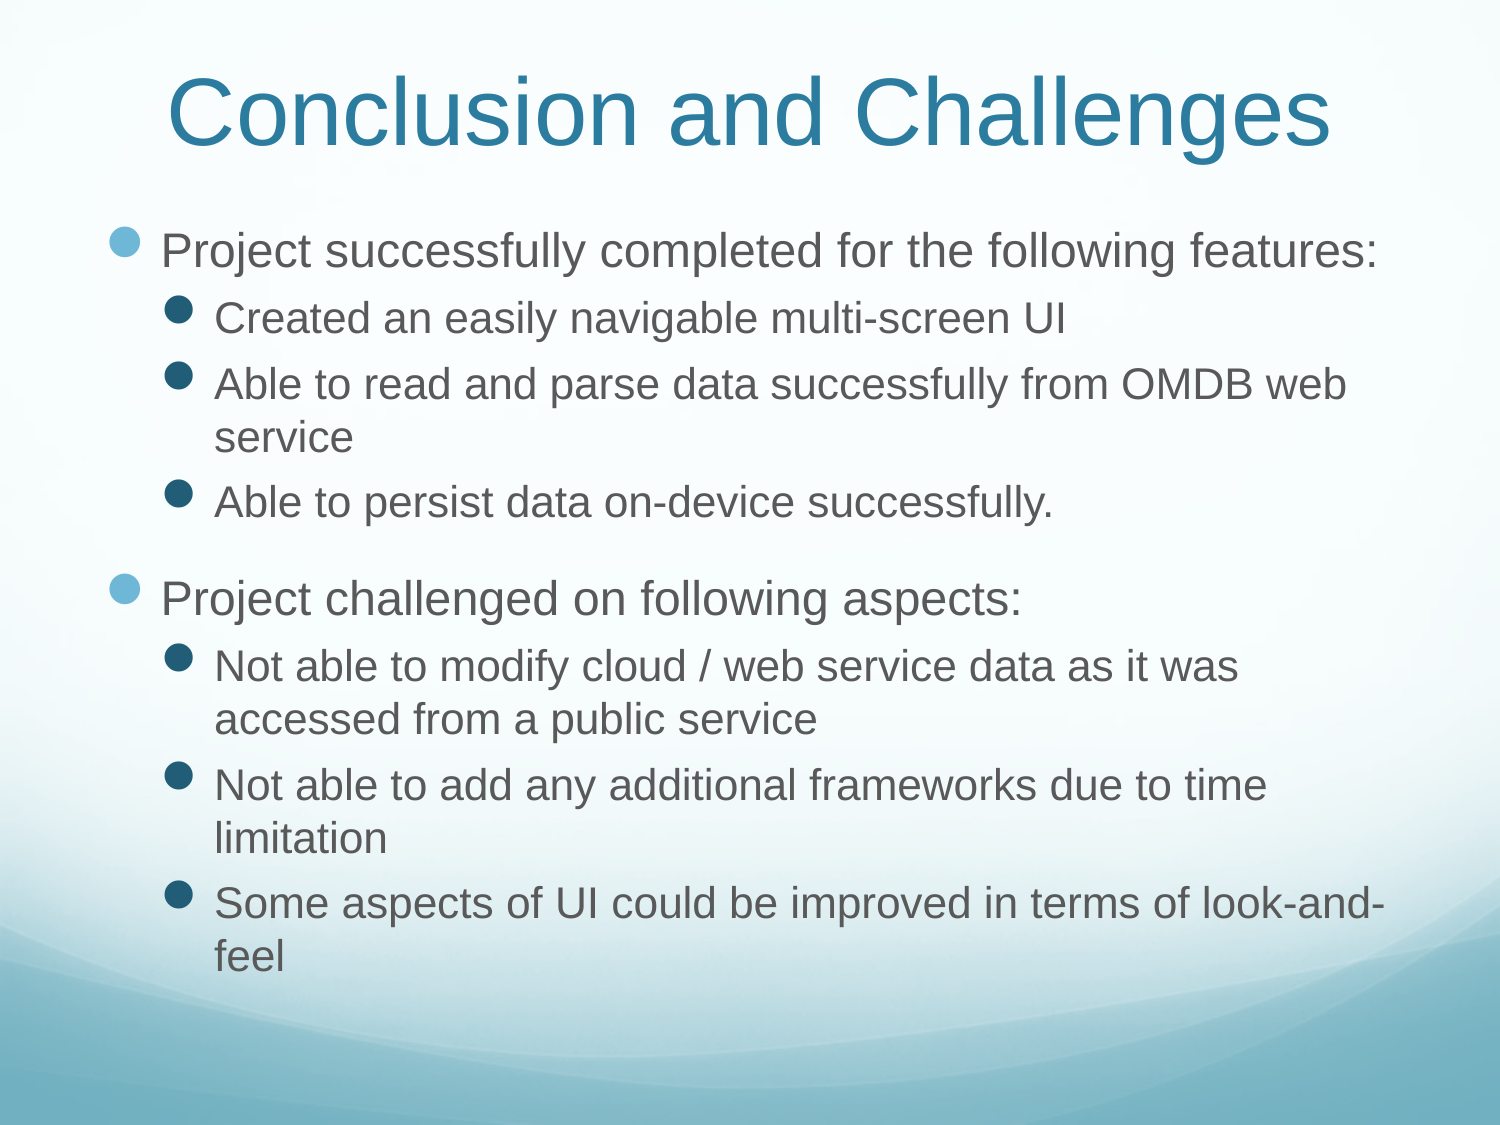

# Conclusion and Challenges
Project successfully completed for the following features:
Created an easily navigable multi-screen UI
Able to read and parse data successfully from OMDB web service
Able to persist data on-device successfully.
Project challenged on following aspects:
Not able to modify cloud / web service data as it was accessed from a public service
Not able to add any additional frameworks due to time limitation
Some aspects of UI could be improved in terms of look-and-feel